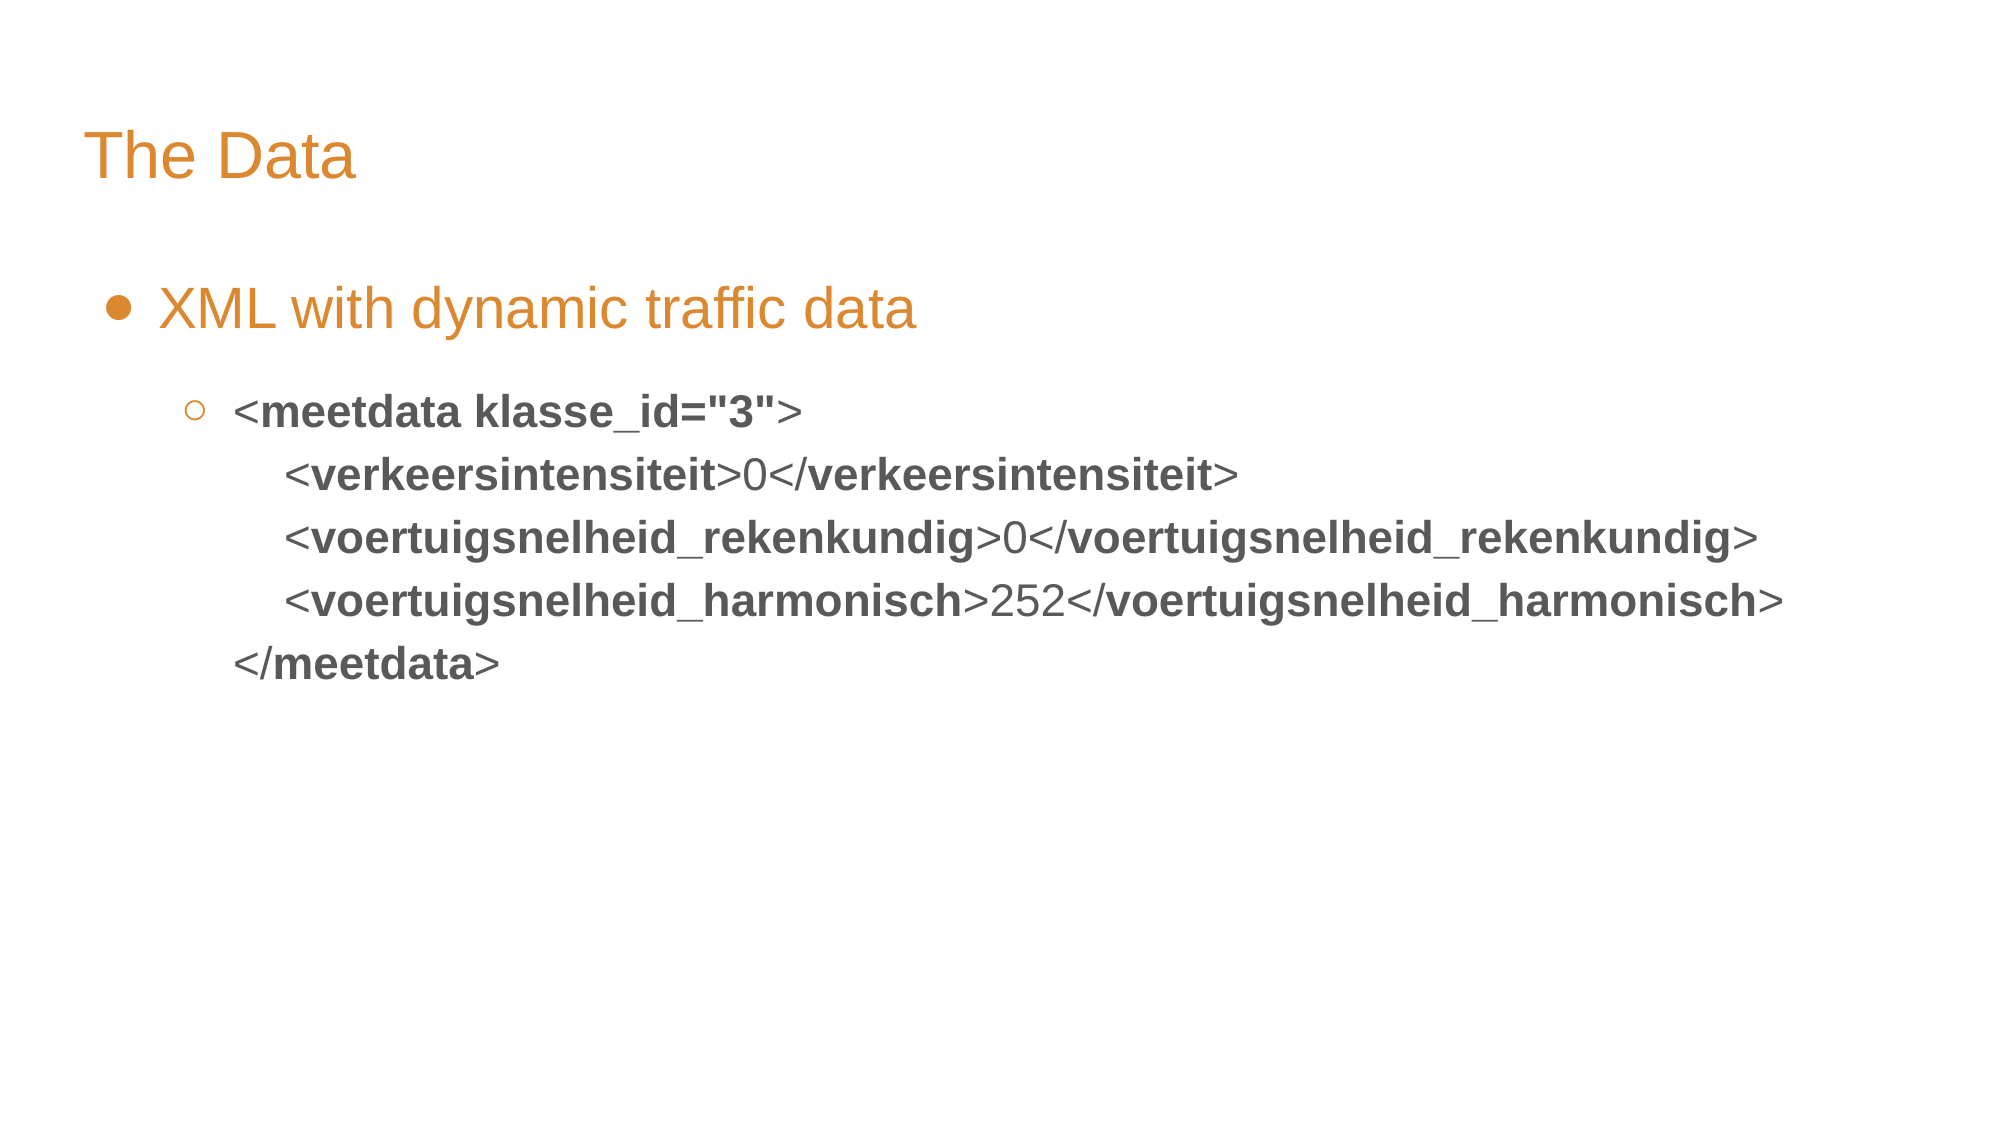

# The Data
XML with dynamic traffic data
<meetdata klasse_id="3">
    <verkeersintensiteit>0</verkeersintensiteit>
    <voertuigsnelheid_rekenkundig>0</voertuigsnelheid_rekenkundig>
    <voertuigsnelheid_harmonisch>252</voertuigsnelheid_harmonisch>
</meetdata>